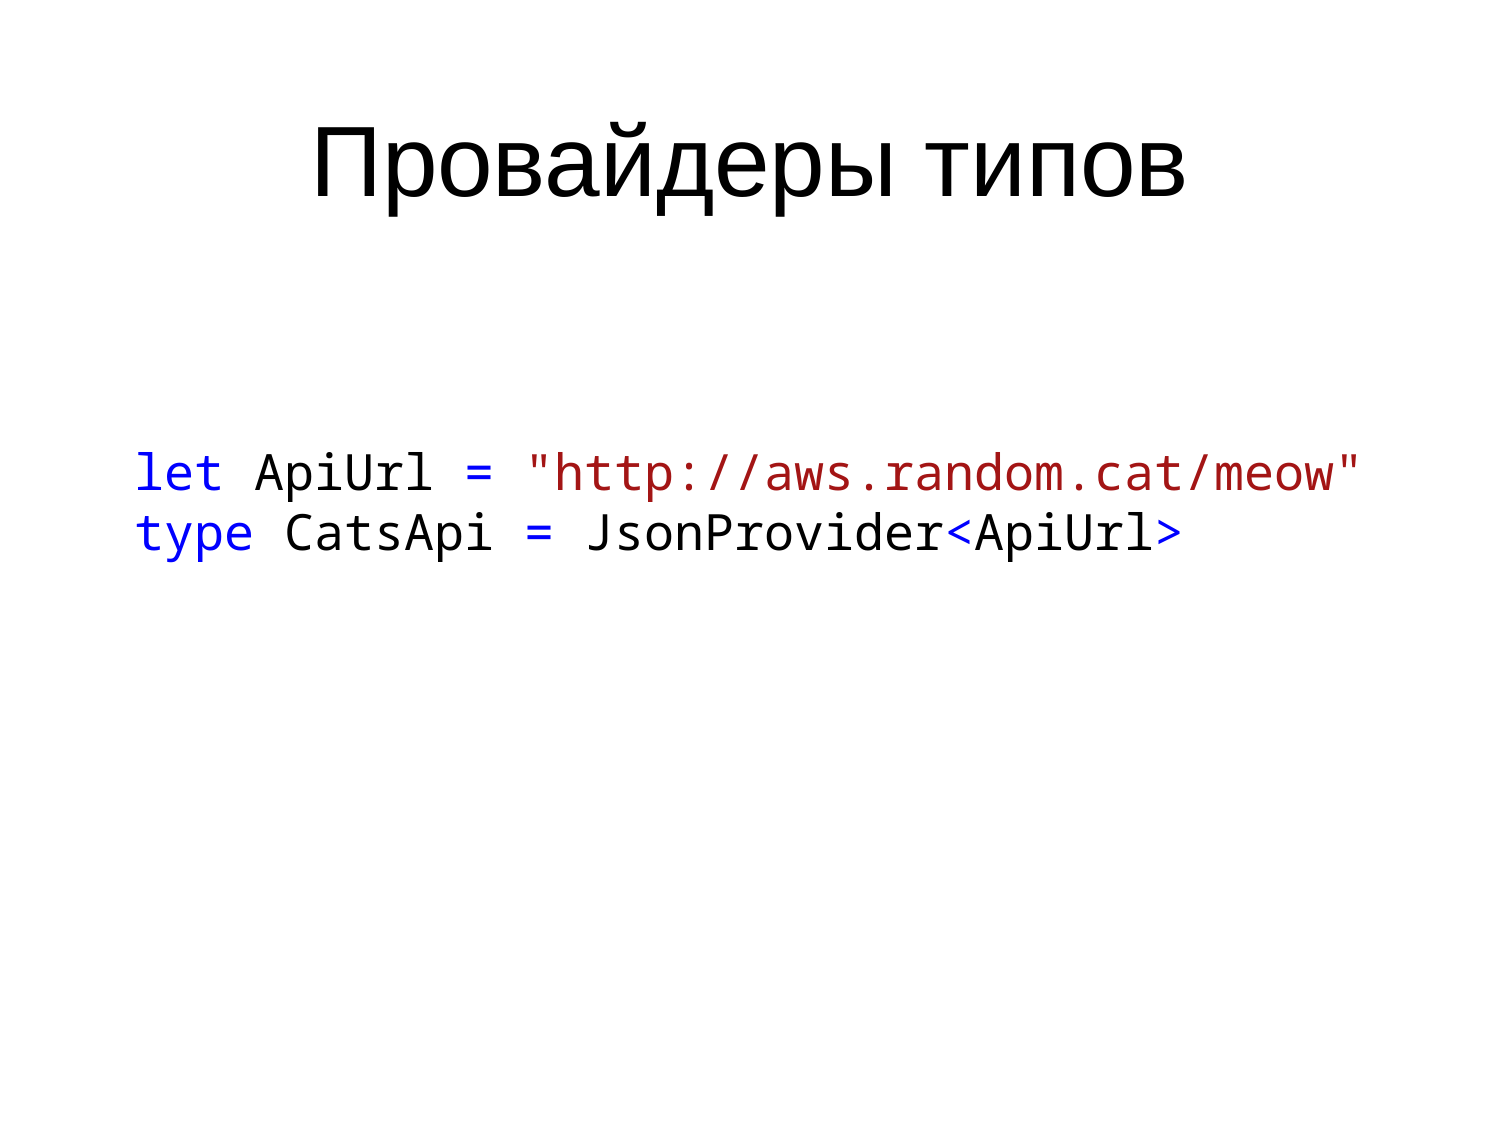

Провайдеры типов
let ApiUrl = "http://aws.random.cat/meow"
type CatsApi = JsonProvider<ApiUrl>